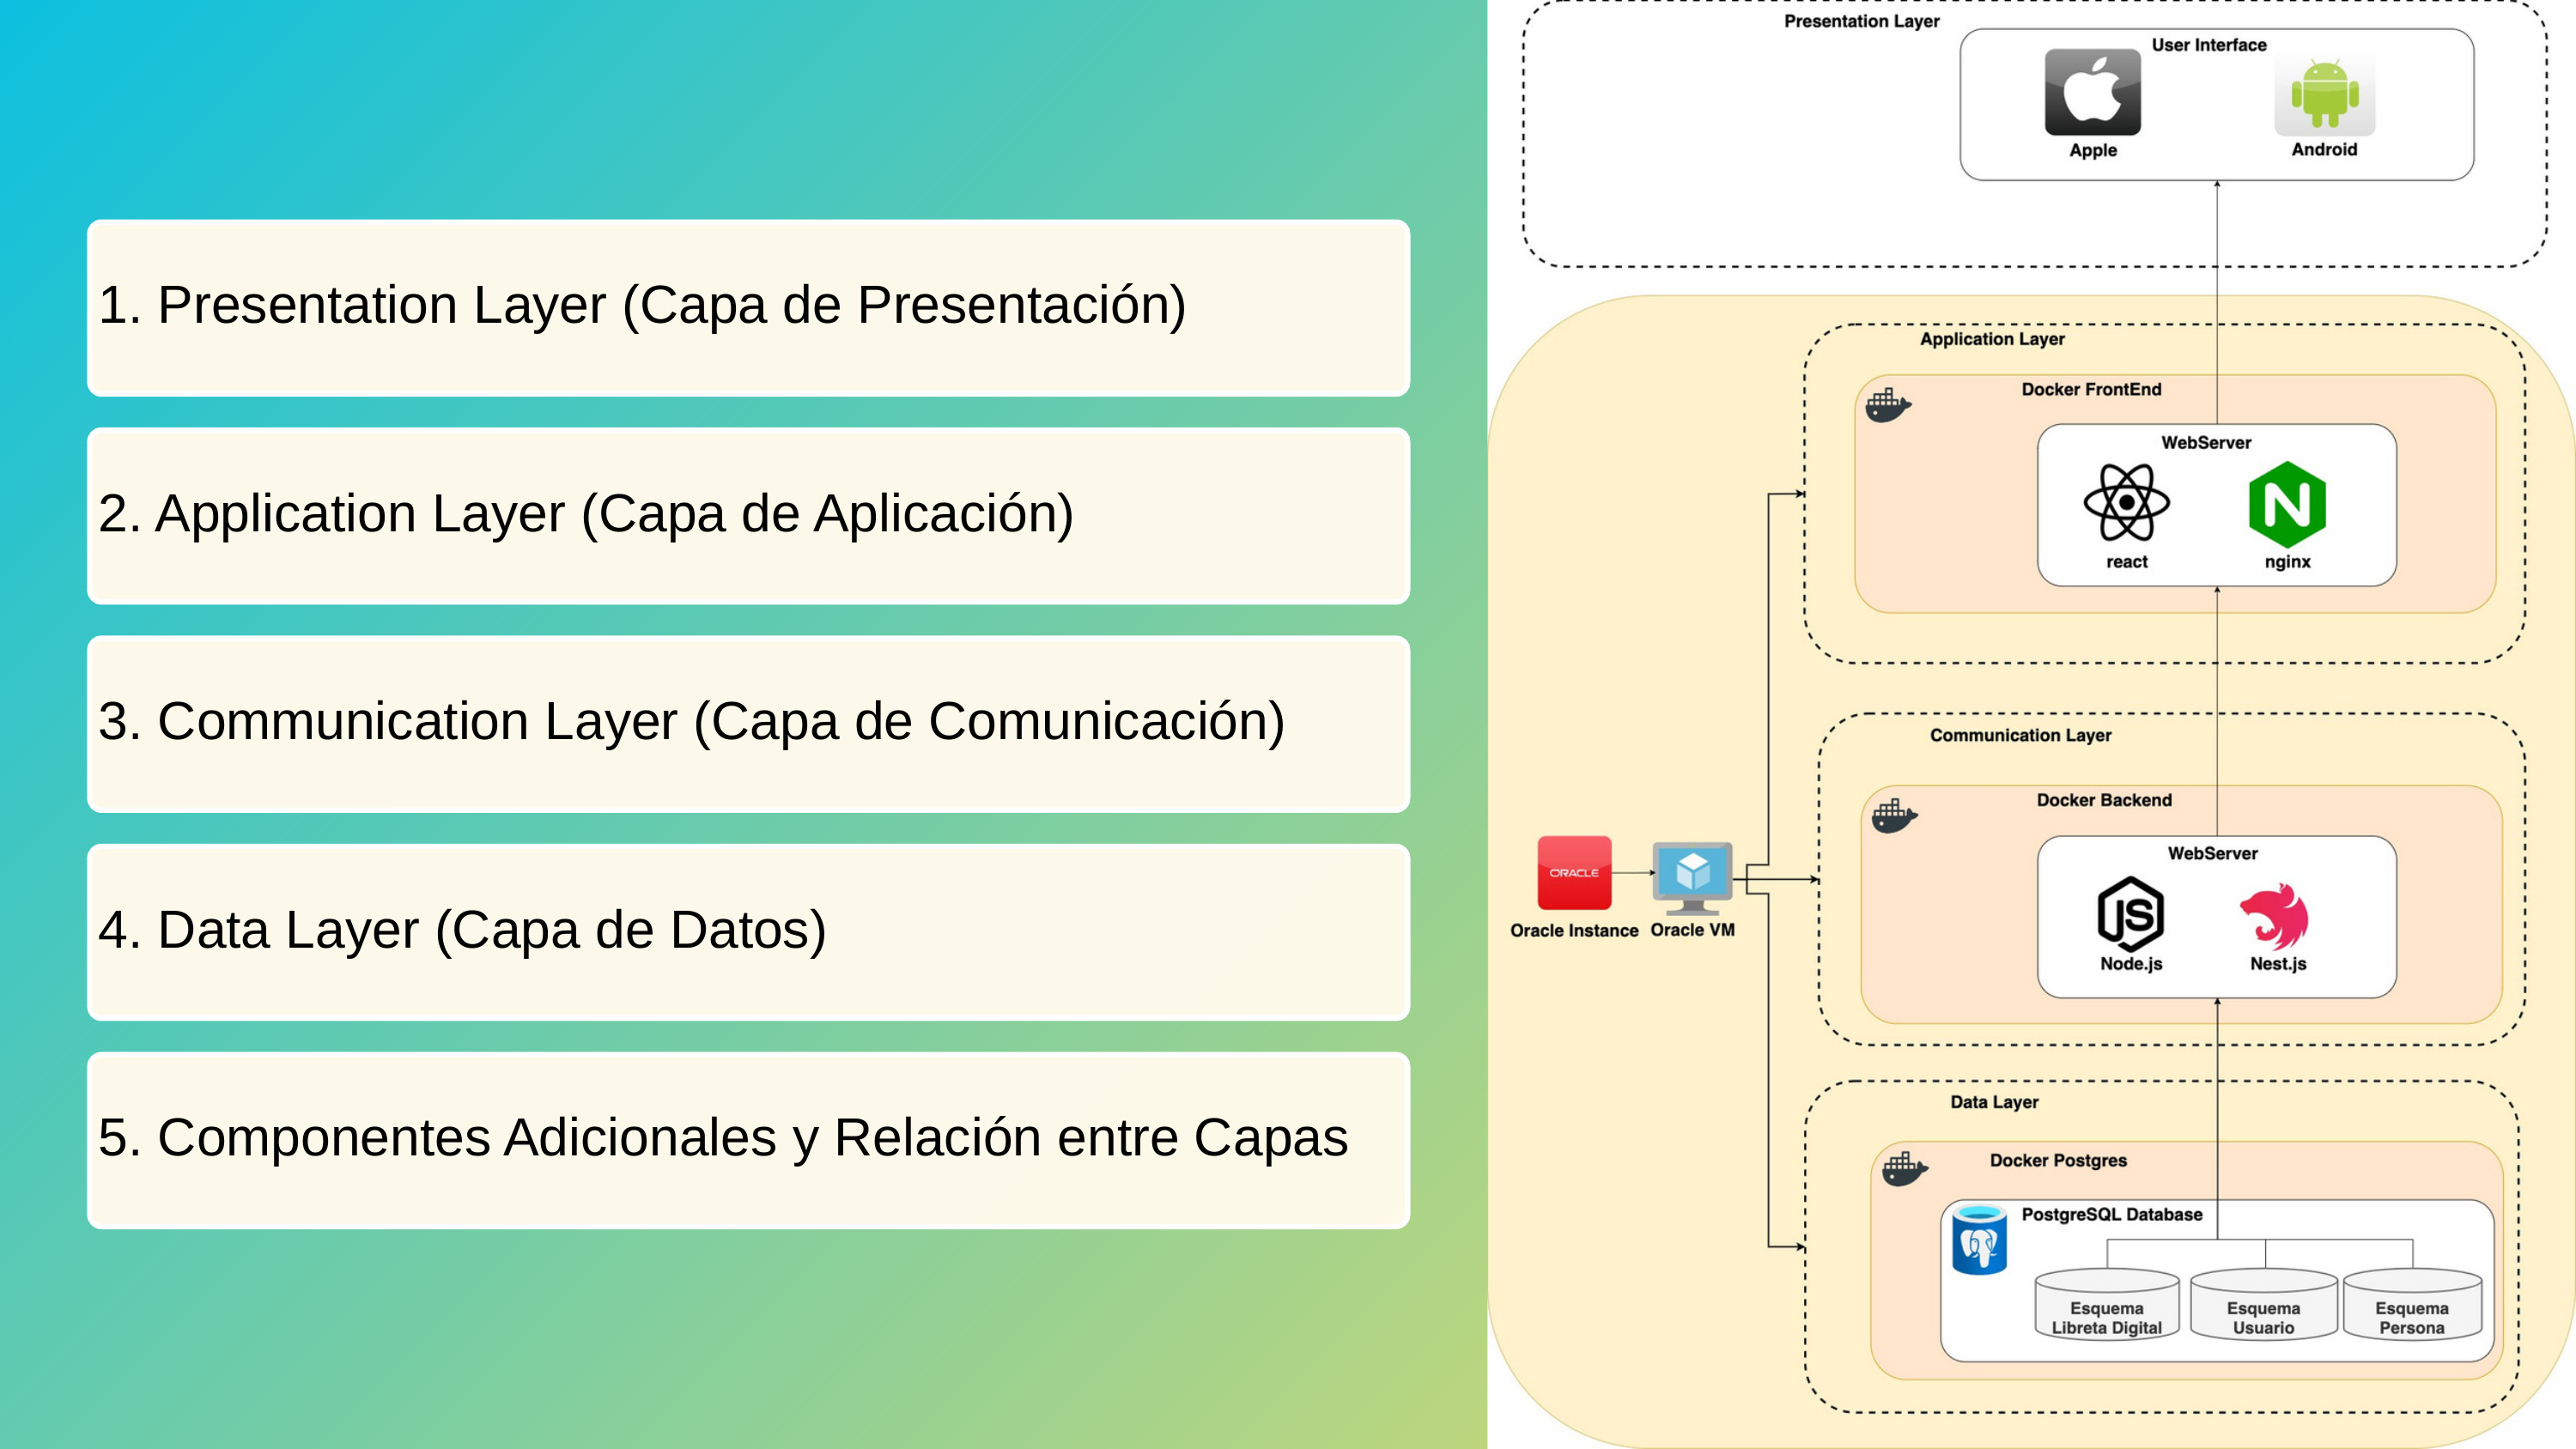

1. Presentation Layer (Capa de Presentación)

2. Application Layer (Capa de Aplicación)

3. Communication Layer (Capa de Comunicación)

4. Data Layer (Capa de Datos)

5. Componentes Adicionales y Relación entre Capas